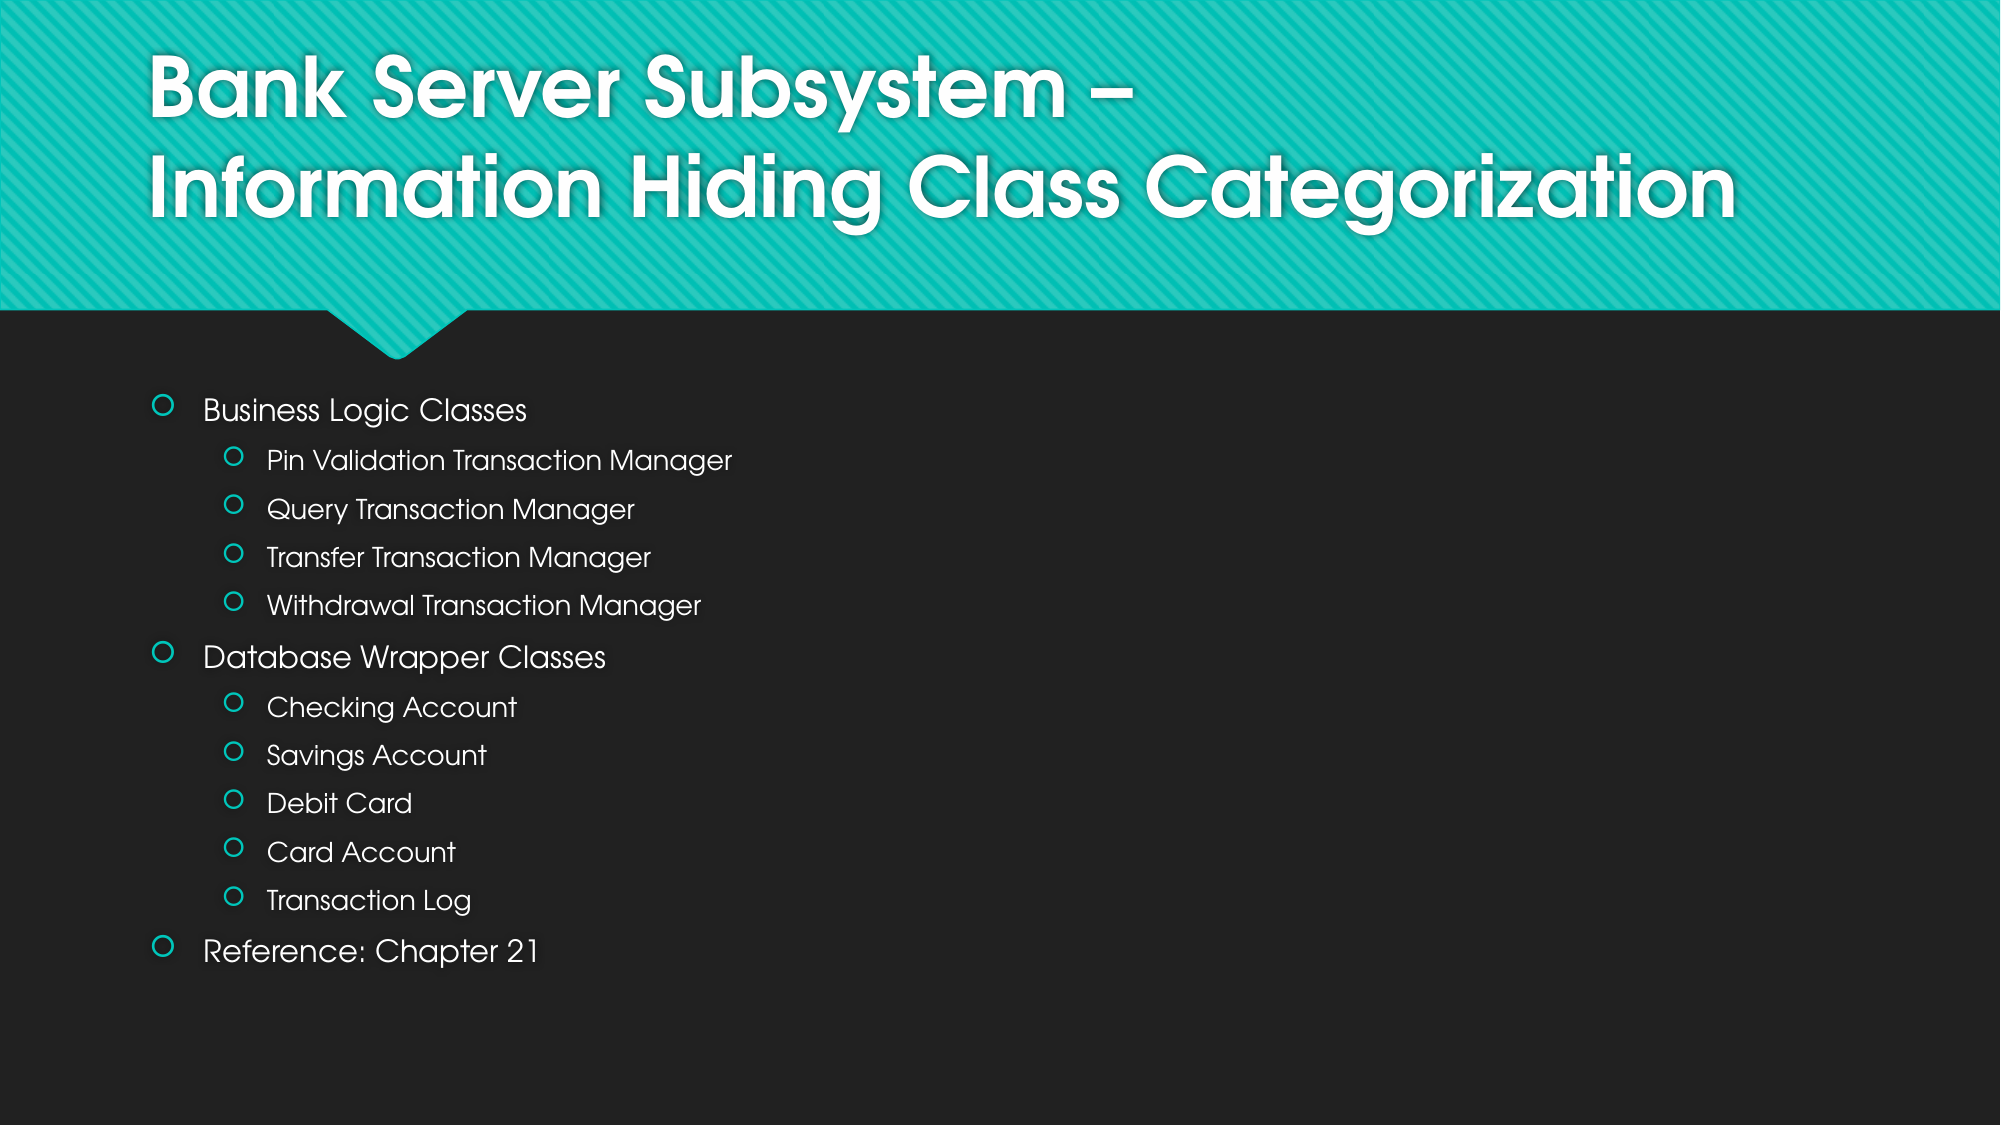

# Bank Server Subsystem – Information Hiding Class Categorization
Business Logic Classes
Pin Validation Transaction Manager
Query Transaction Manager
Transfer Transaction Manager
Withdrawal Transaction Manager
Database Wrapper Classes
Checking Account
Savings Account
Debit Card
Card Account
Transaction Log
Reference: Chapter 21